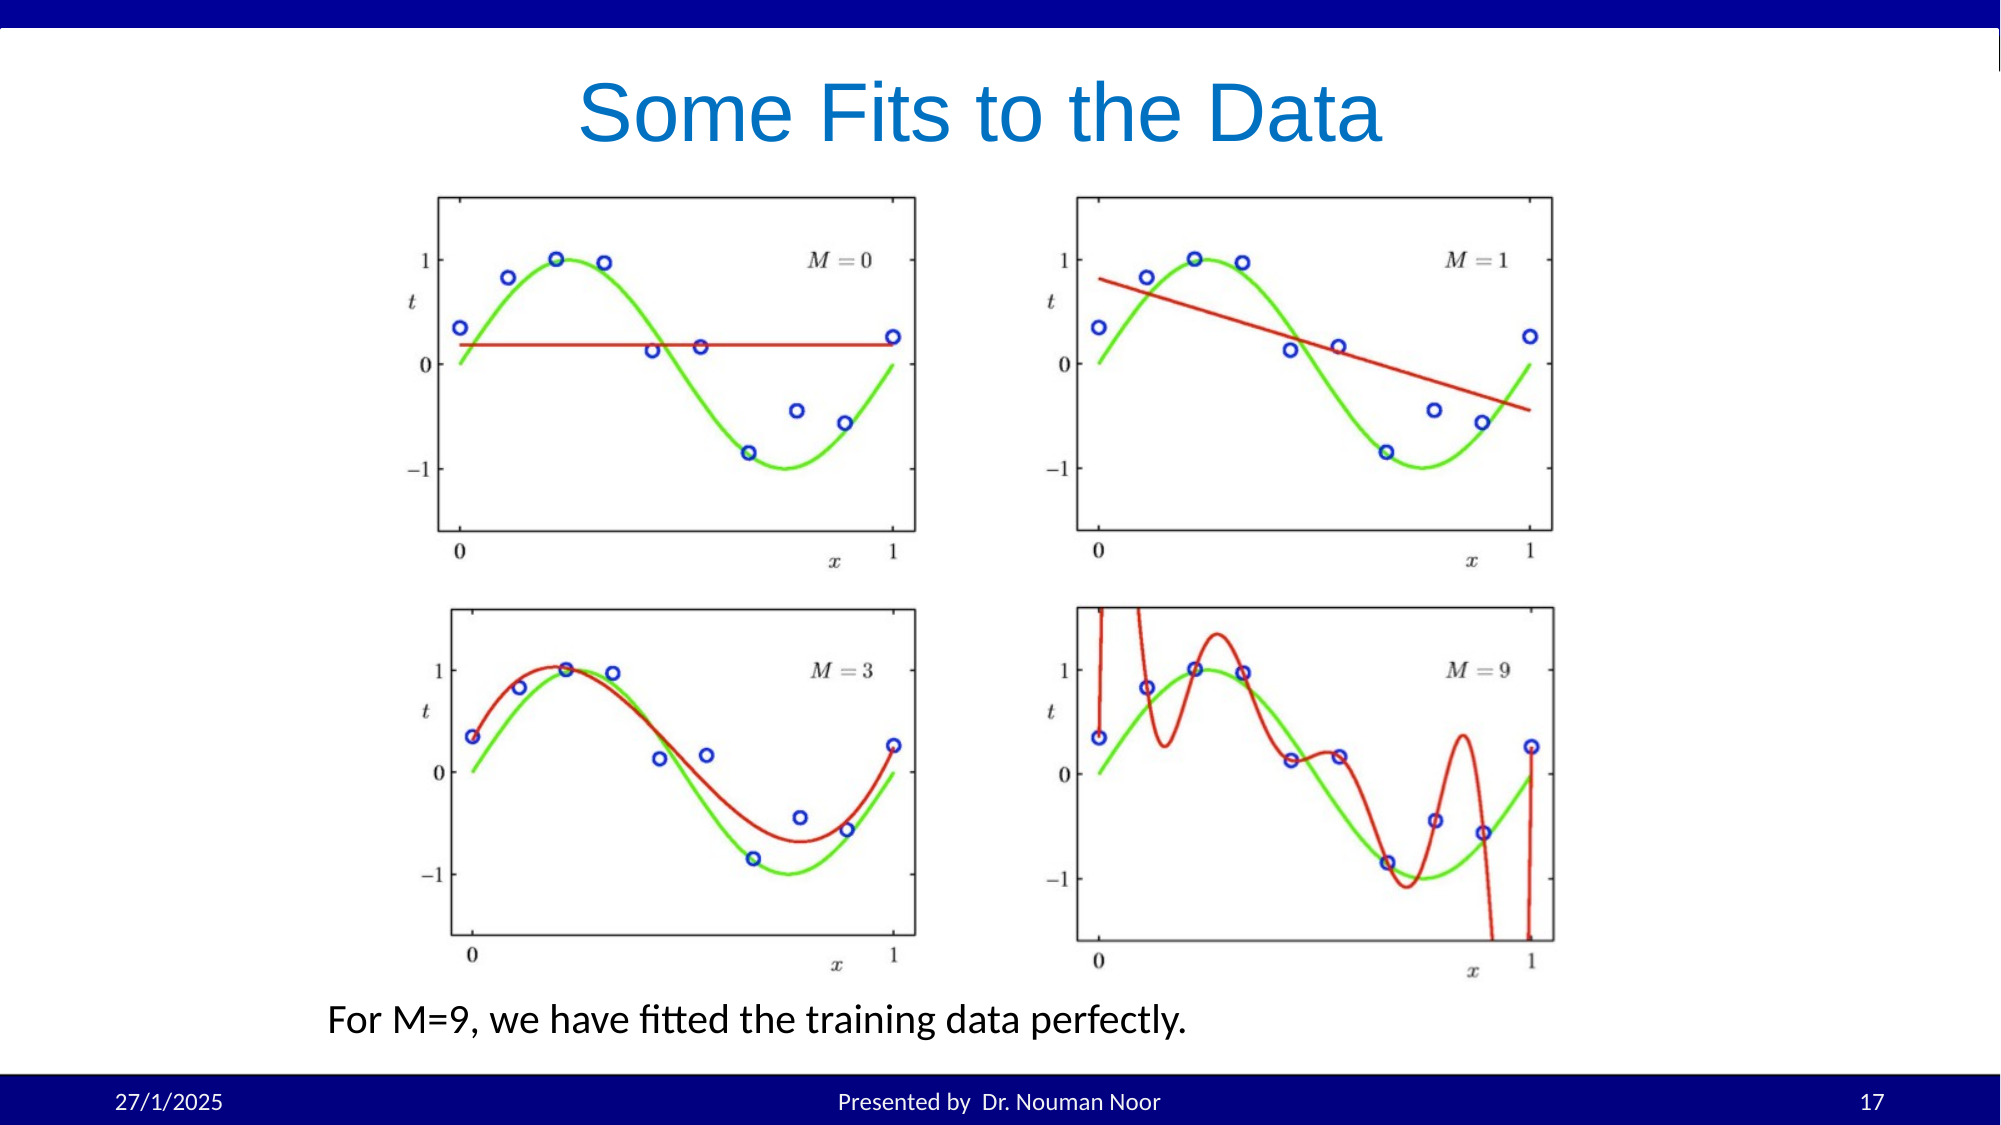

# Some Fits to the Data

For M=9, we have fitted the training data perfectly.
27/1/2025
Presented by  Dr. Nouman Noor
17